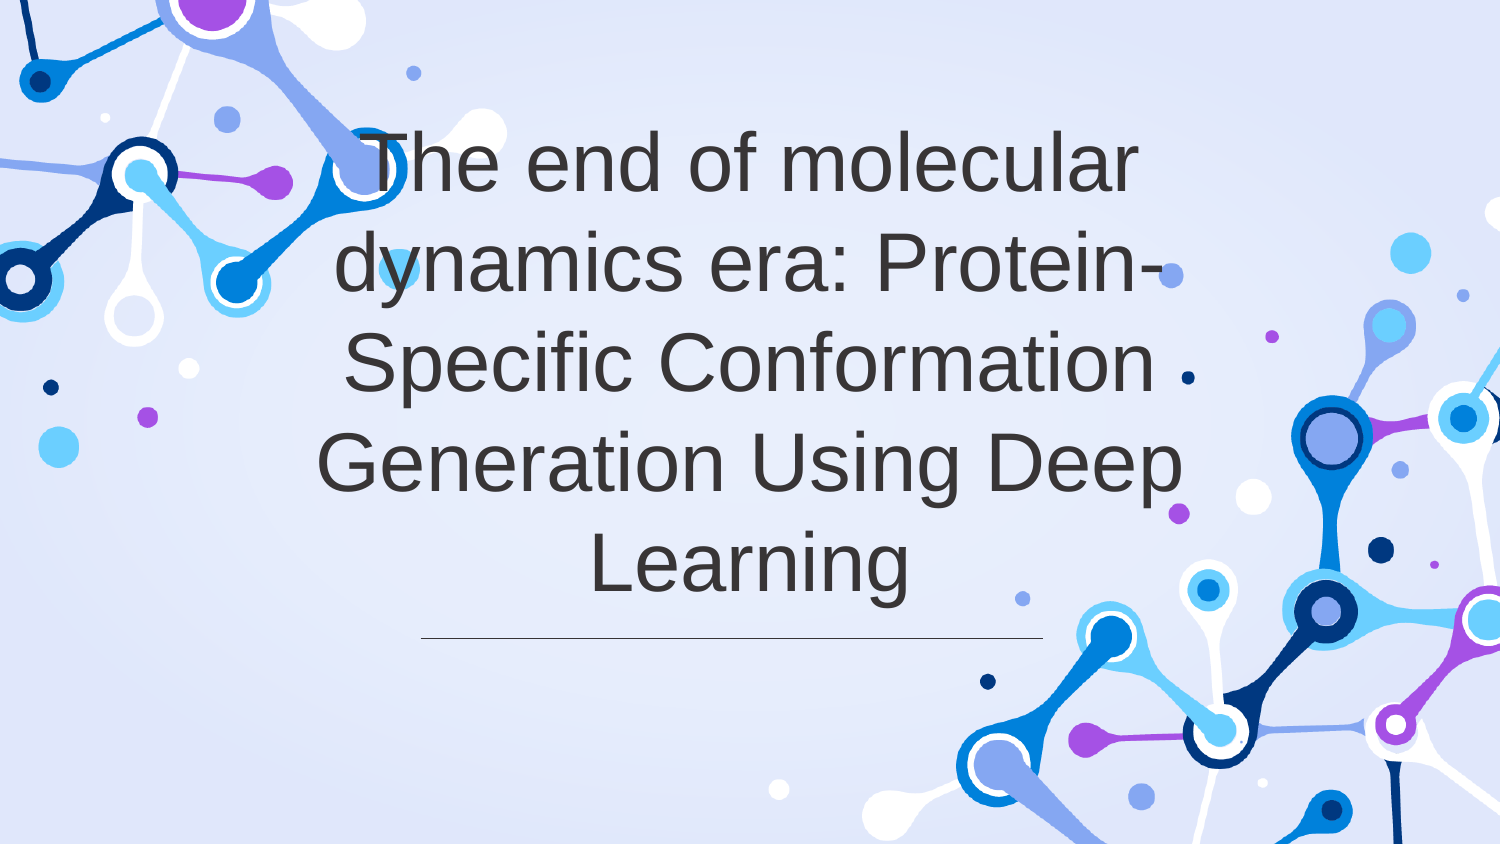

# The end of molecular dynamics era: Protein-Specific Conformation Generation Using Deep Learning